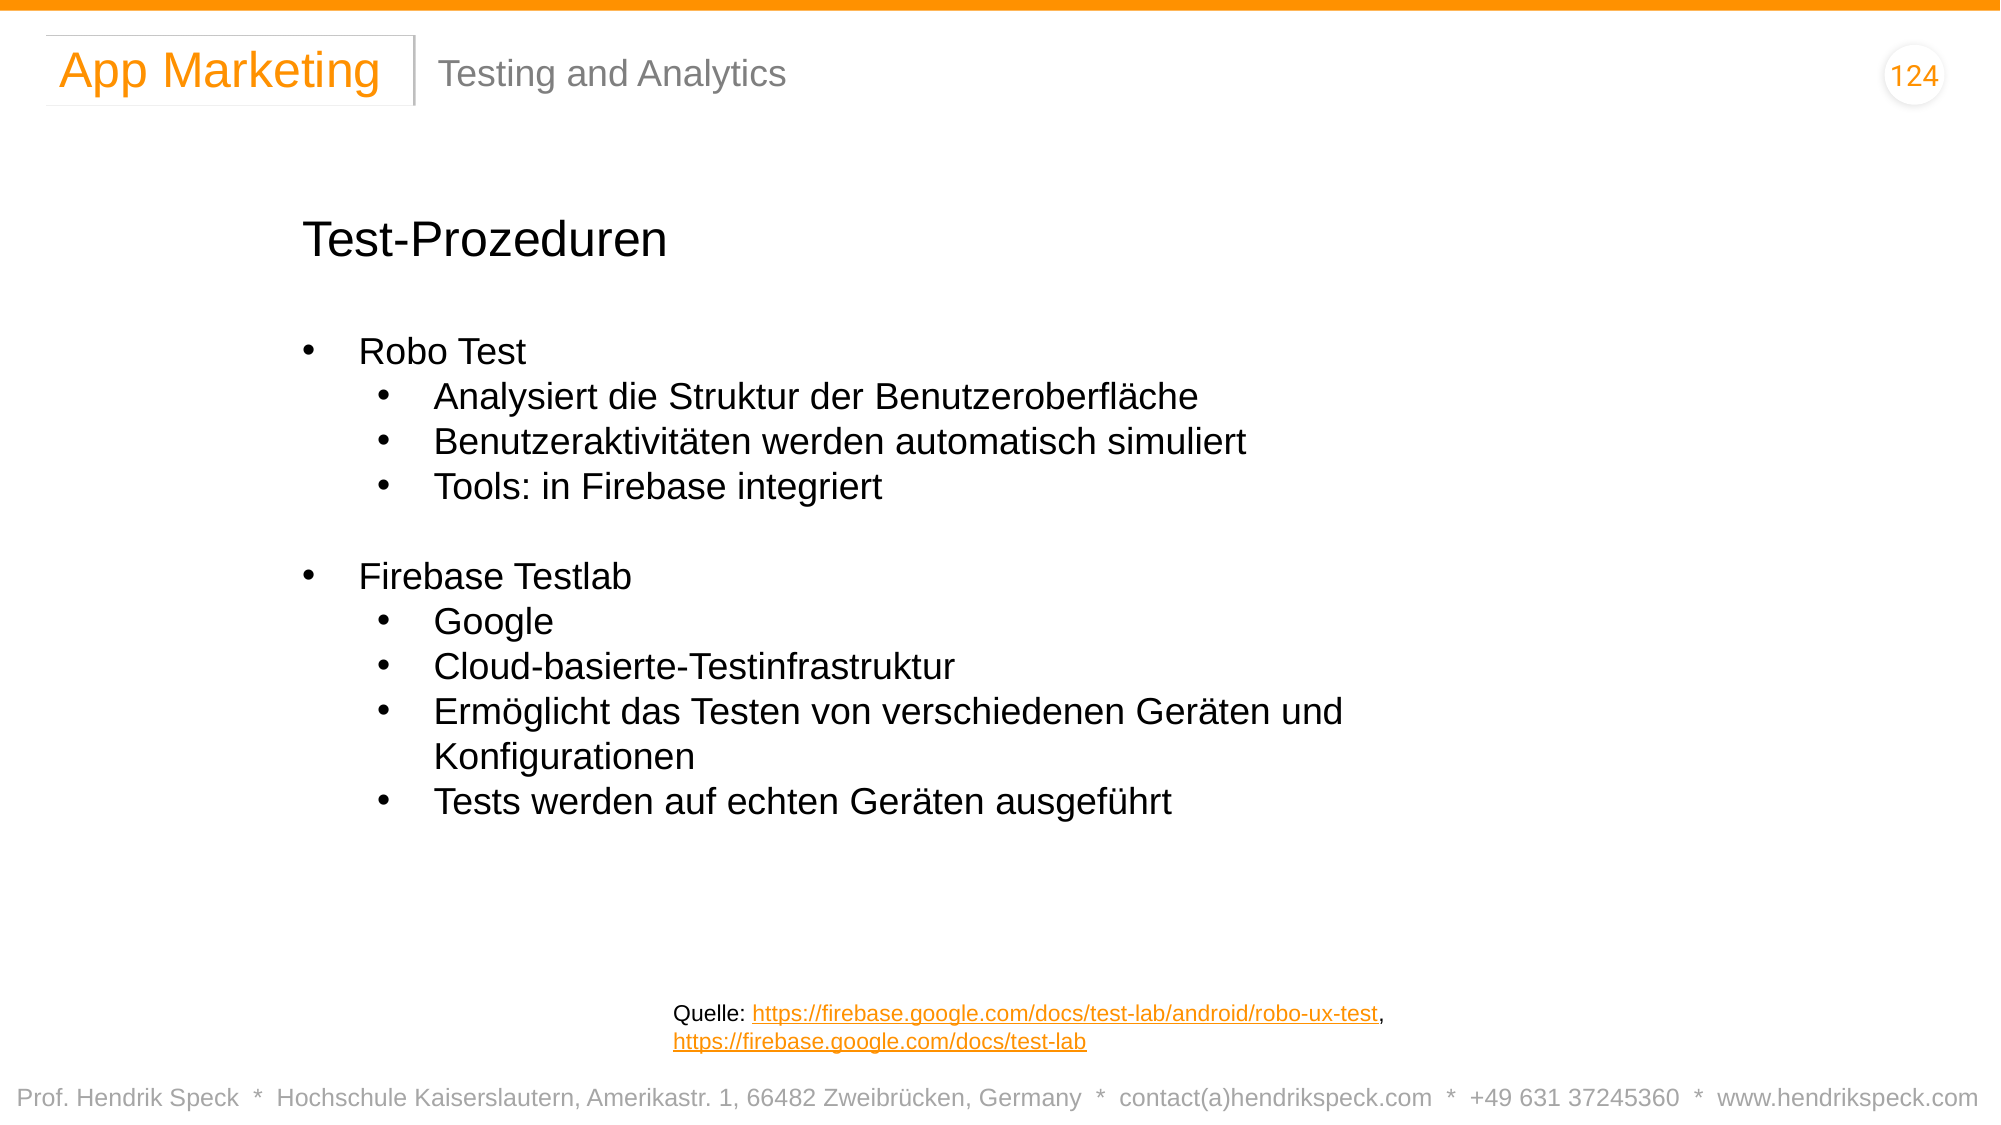

App Marketing
Testing and Analytics
124
Test-Prozeduren

Robo Test
Analysiert die Struktur der Benutzeroberfläche
Benutzeraktivitäten werden automatisch simuliert
Tools: in Firebase integriert

Firebase Testlab
Google
Cloud-basierte-Testinfrastruktur
Ermöglicht das Testen von verschiedenen Geräten und Konfigurationen
Tests werden auf echten Geräten ausgeführt

Quelle: https://firebase.google.com/docs/test-lab/android/robo-ux-test,
https://firebase.google.com/docs/test-lab